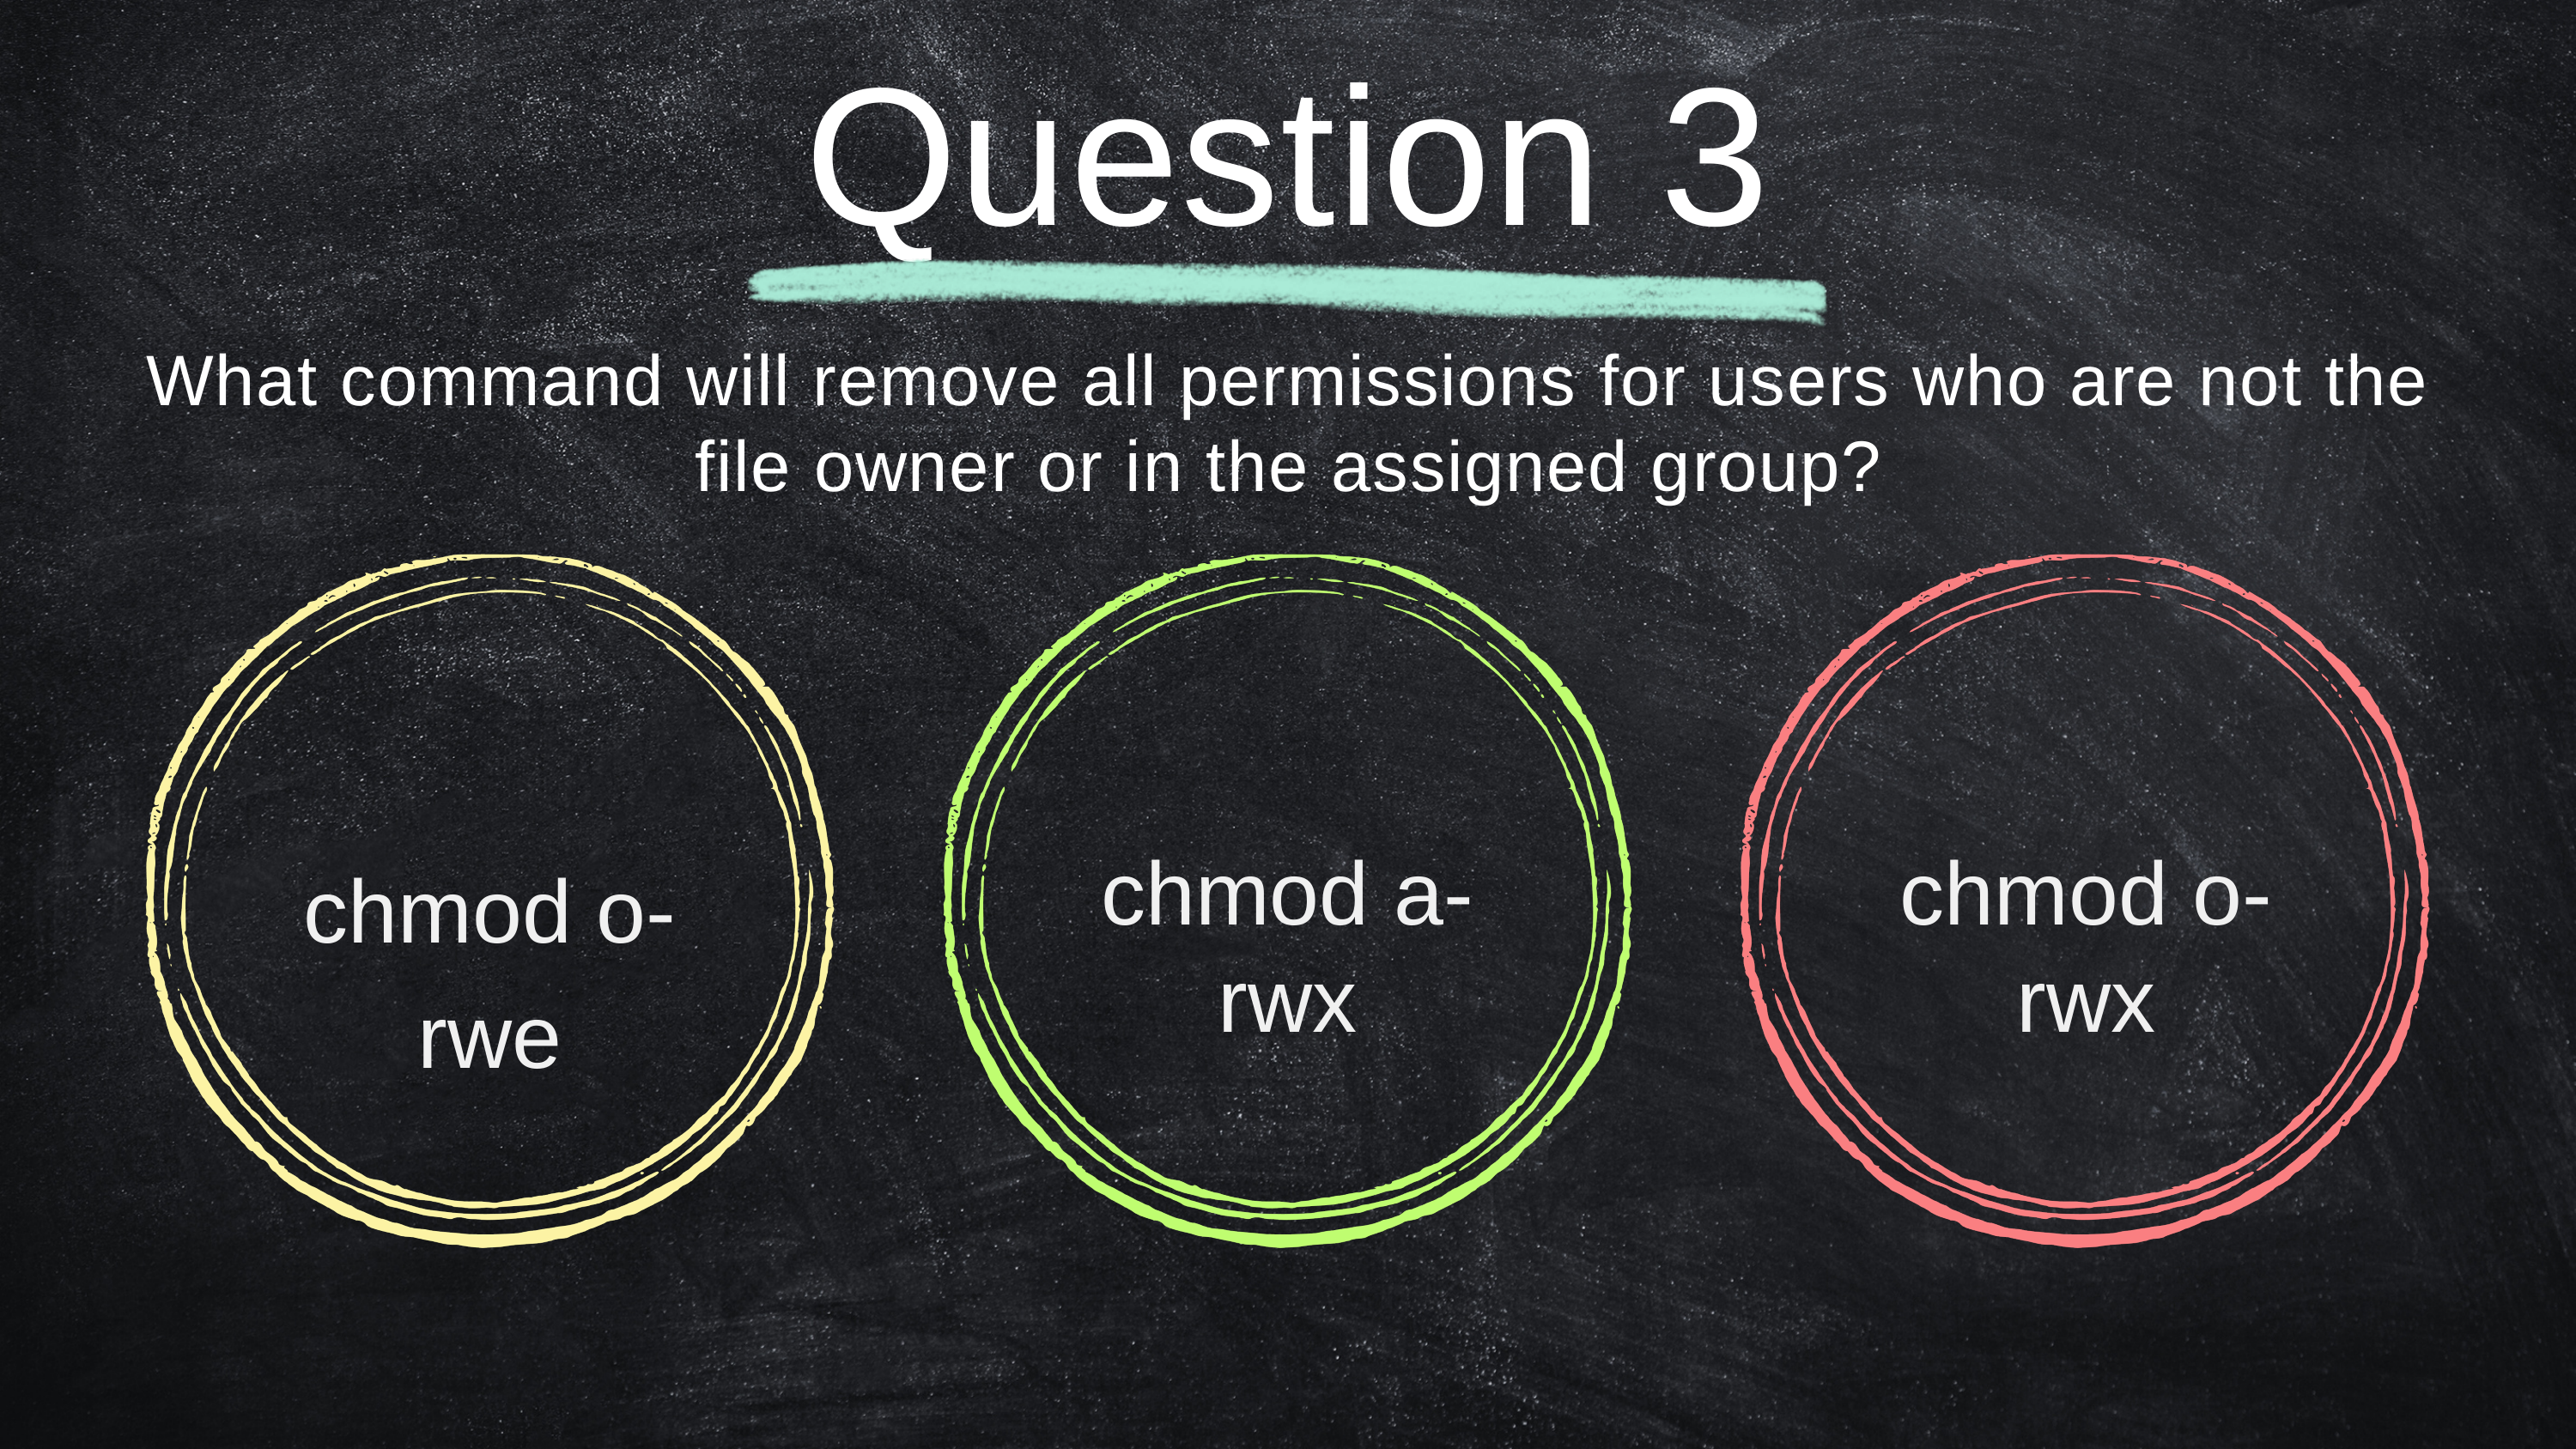

Question 3

What command will remove all permissions for users who are not the file owner or in the assigned group?

chmod o-rwx

chmod a-rwx

chmod o-rwe